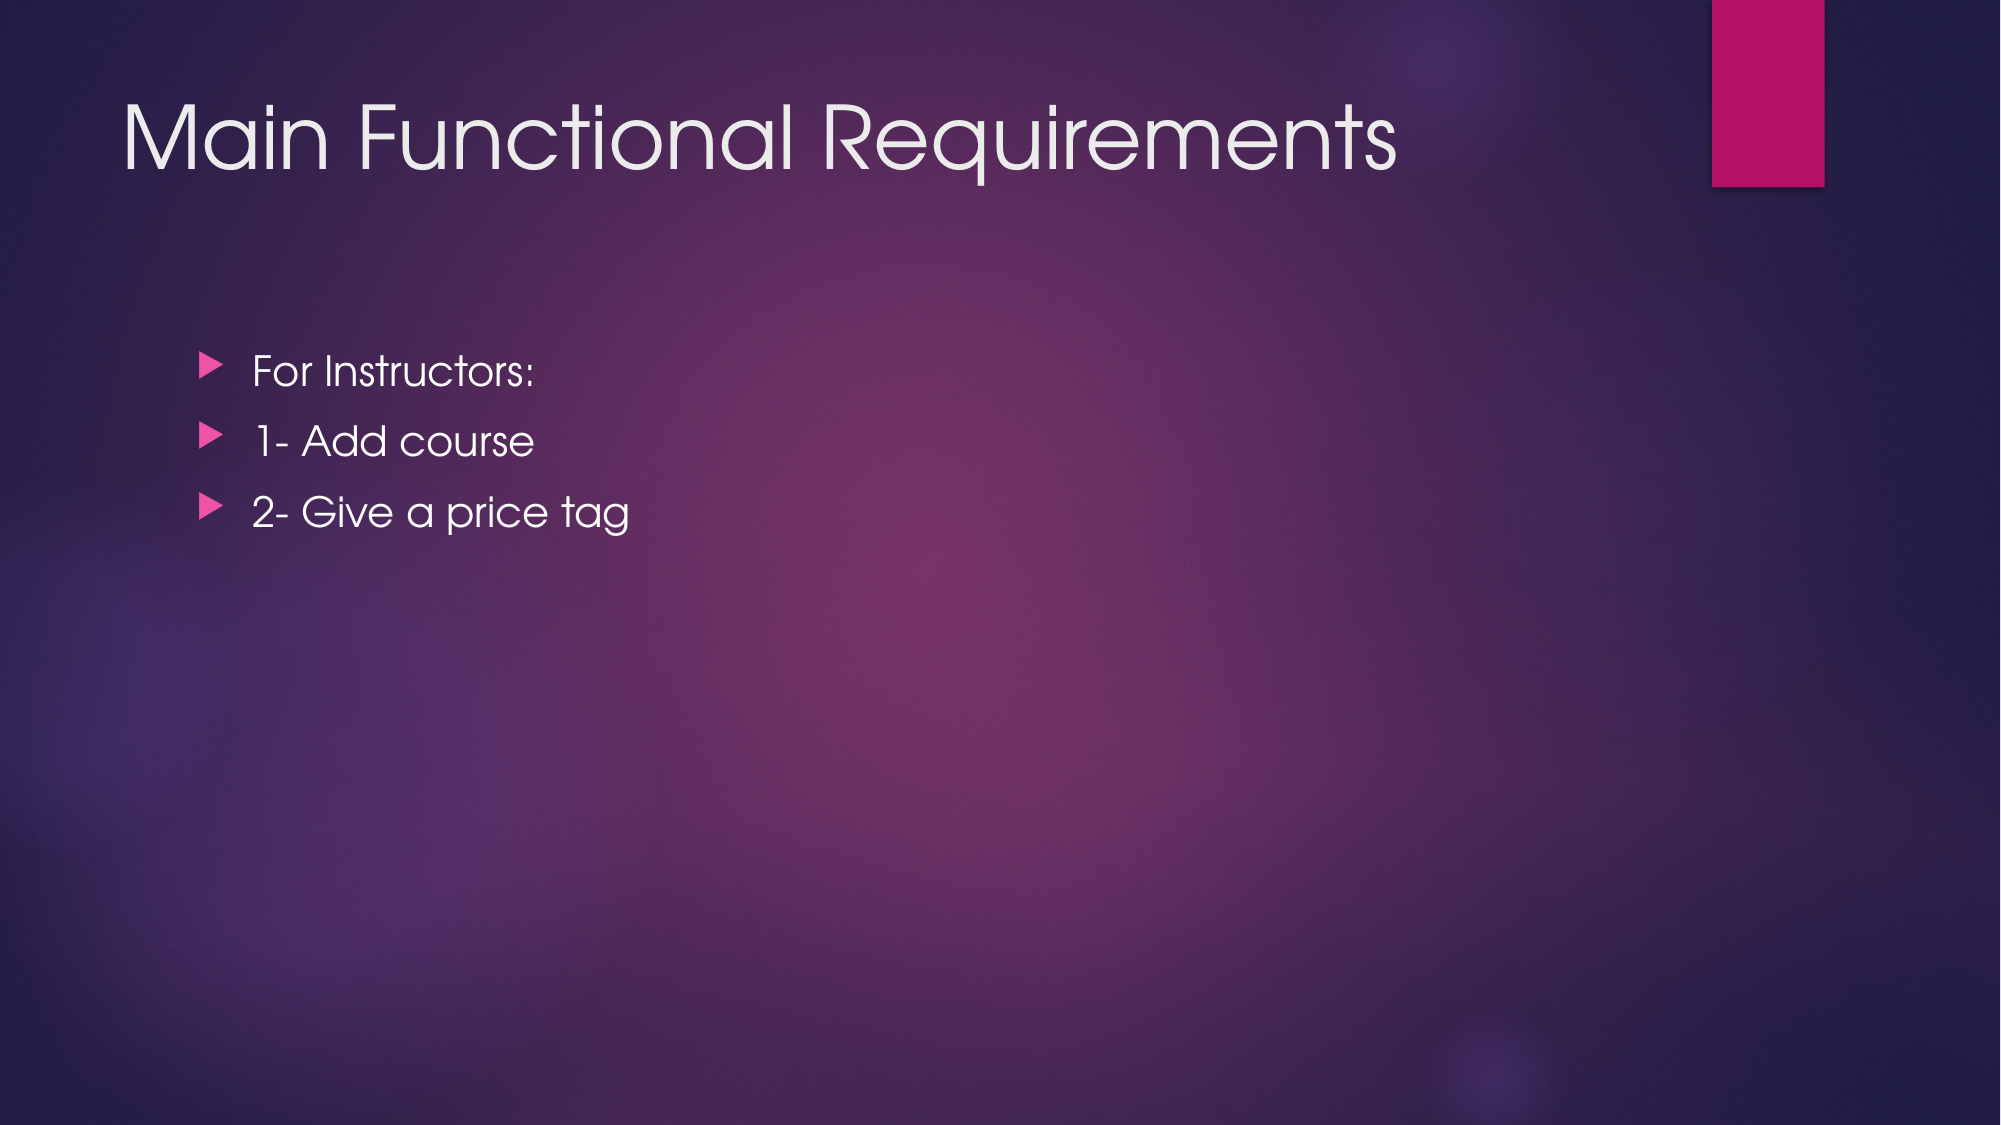

# Main Functional Requirements
For Instructors:
1- Add course
2- Give a price tag